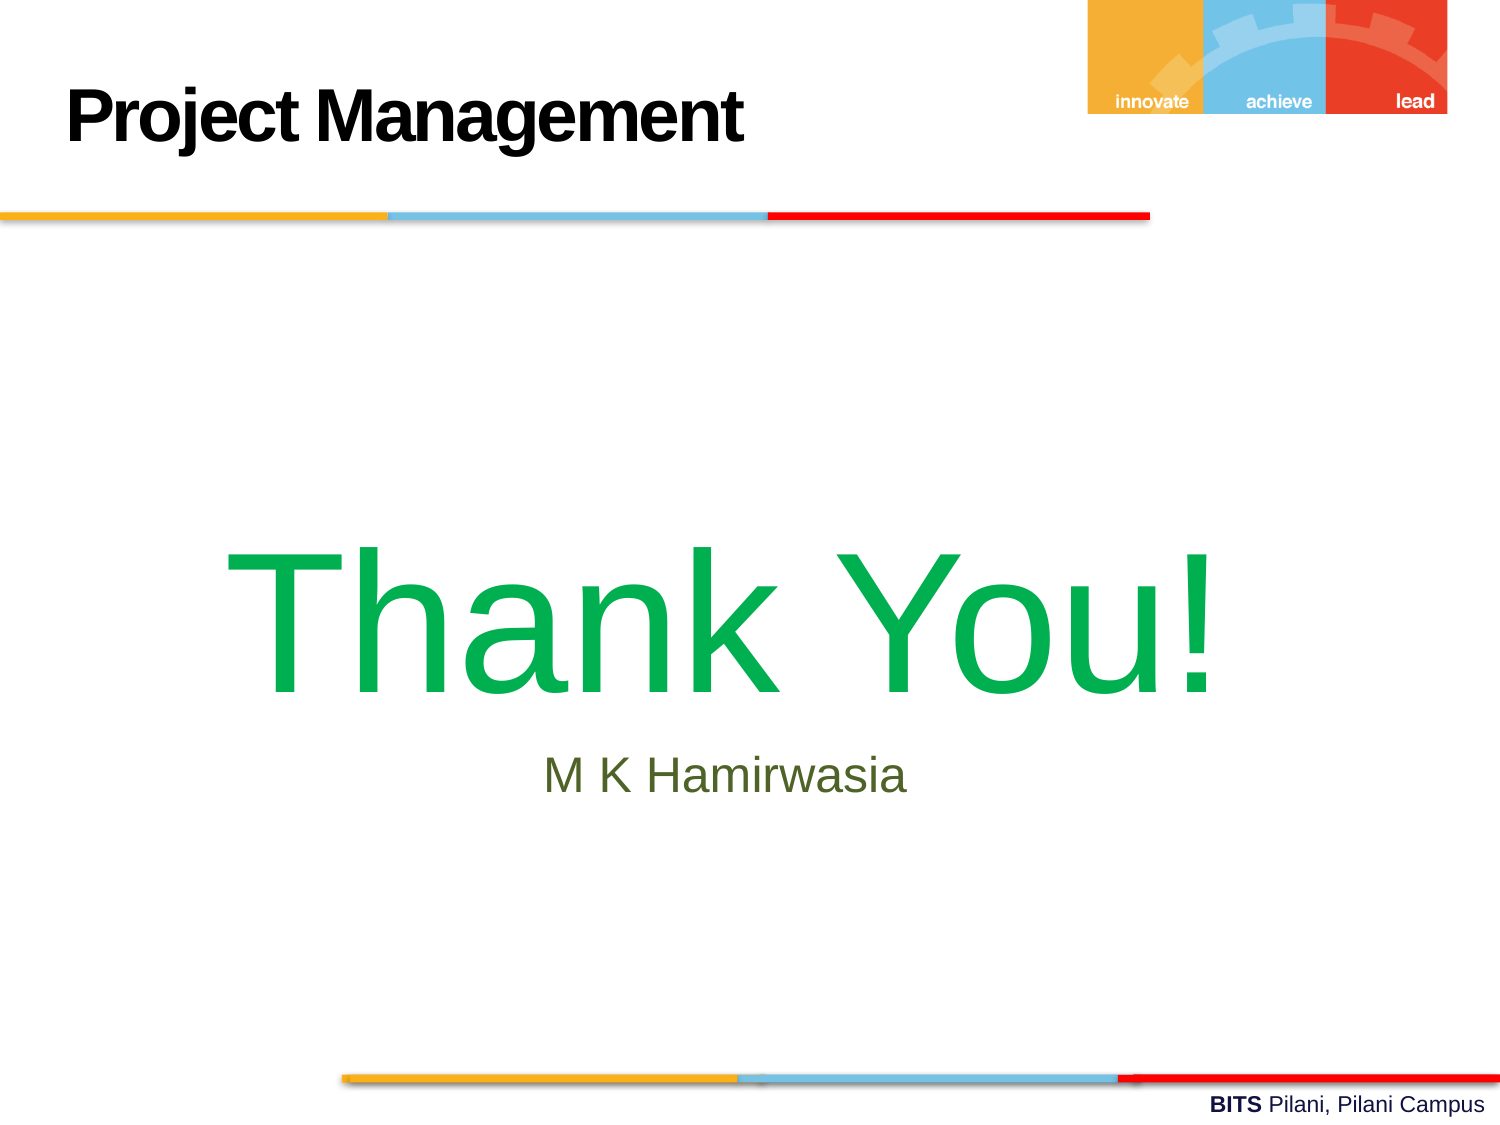

Project Management

Thank You!
M K Hamirwasia